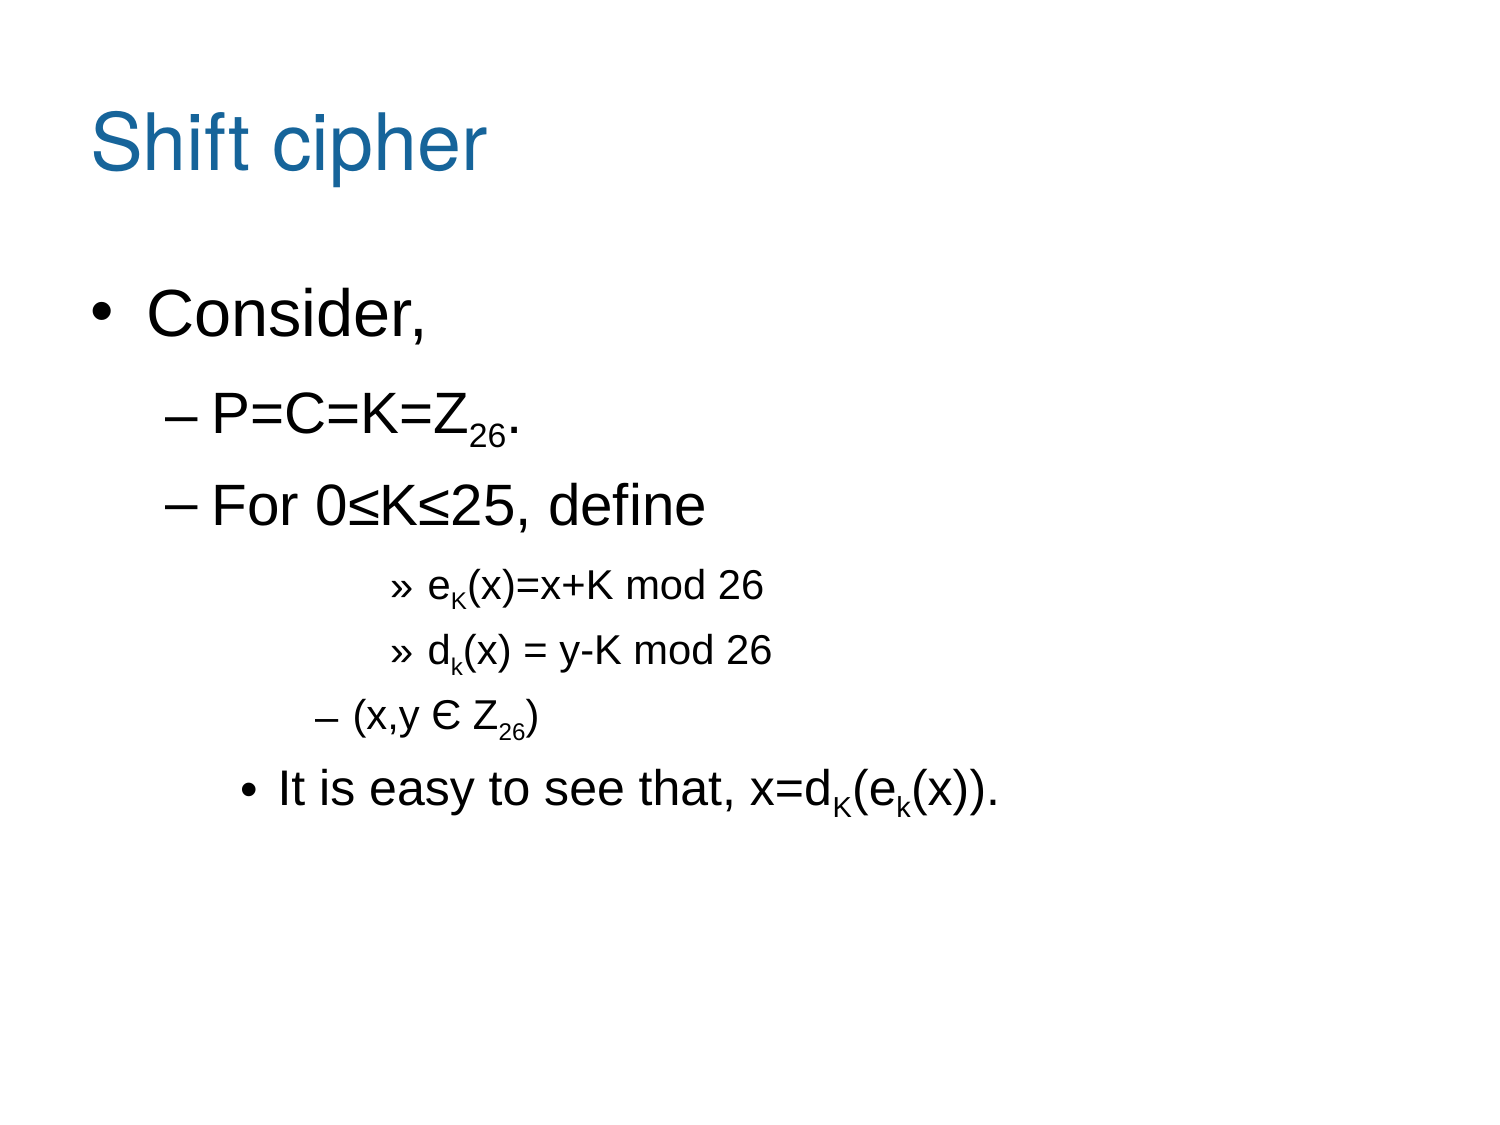

# Shift cipher
Consider,
P=C=K=Z26.
For 0≤K≤25, define
eK(x)=x+K mod 26
dk(x) = y-K mod 26
(x,y Є Z26)
It is easy to see that, x=dK(ek(x)).